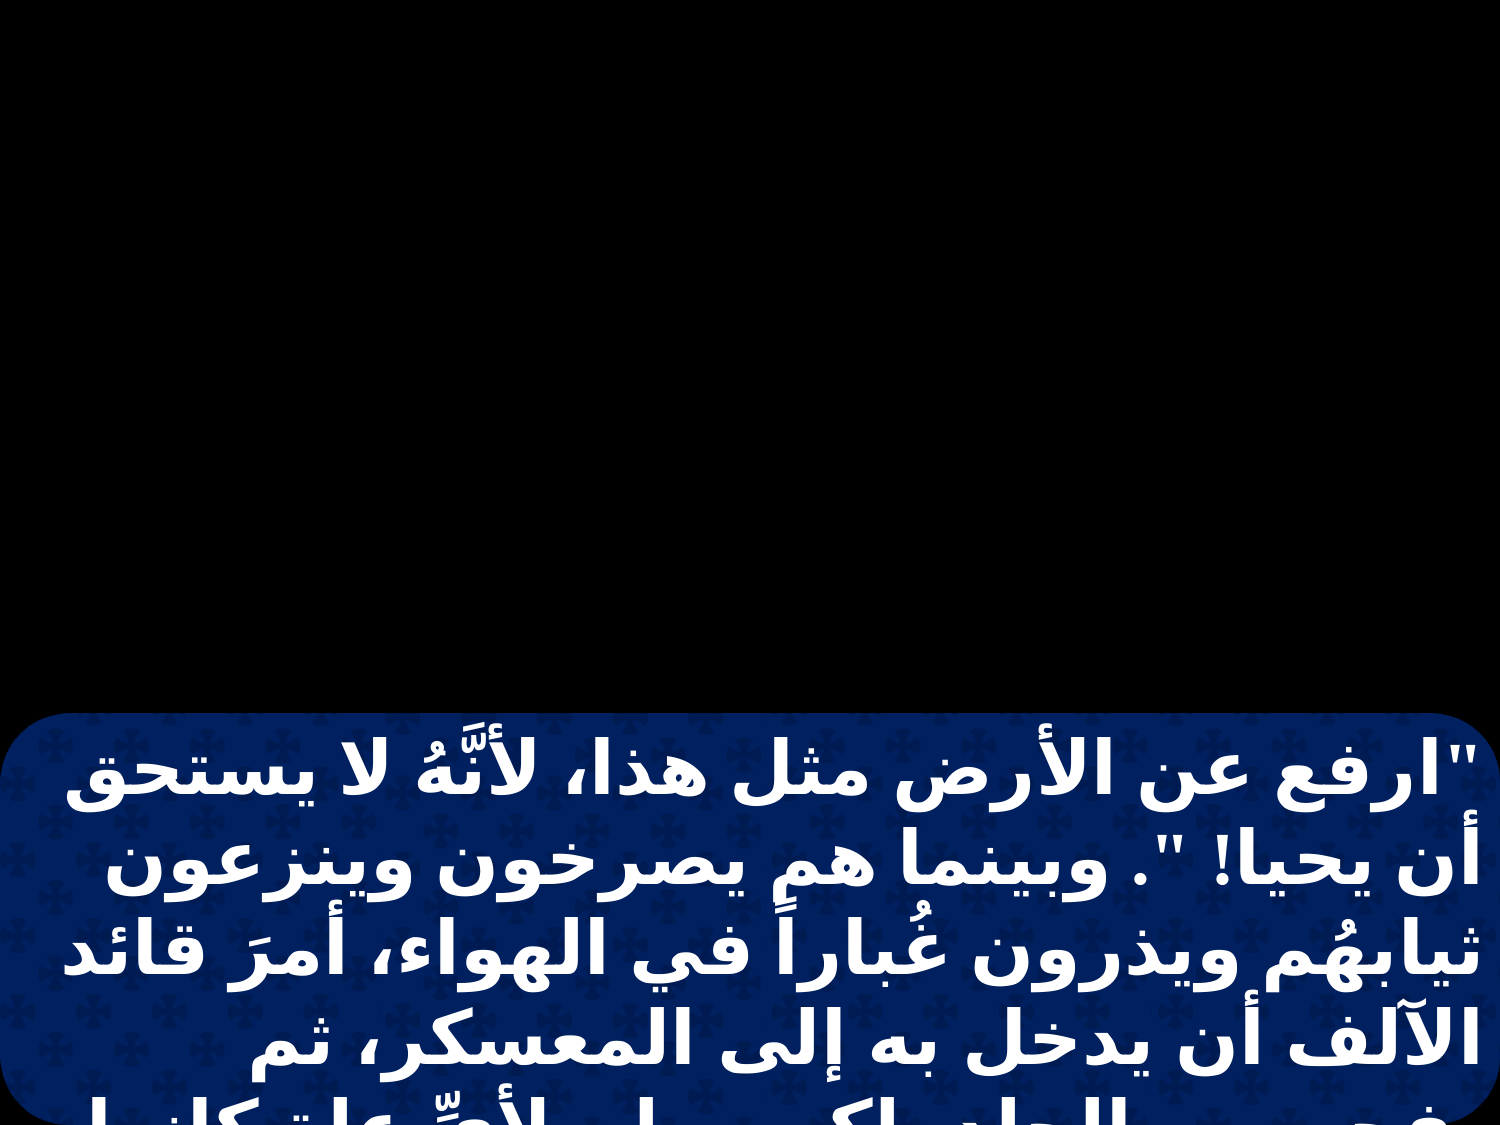

"ارفع عن الأرض مثل هذا، لأنَّهُ لا يستحق أن يحيا! ". وبينما هم يصرخون وينزعون ثيابهُم ويذرون غُباراً في الهواء، أمرَ قائد الآلف أن يدخل به إلى المعسكر، ثم يفحصوه بالجلد، لكي يعلم لأيِّ علة كانوا يصيحون عليه هكذا.